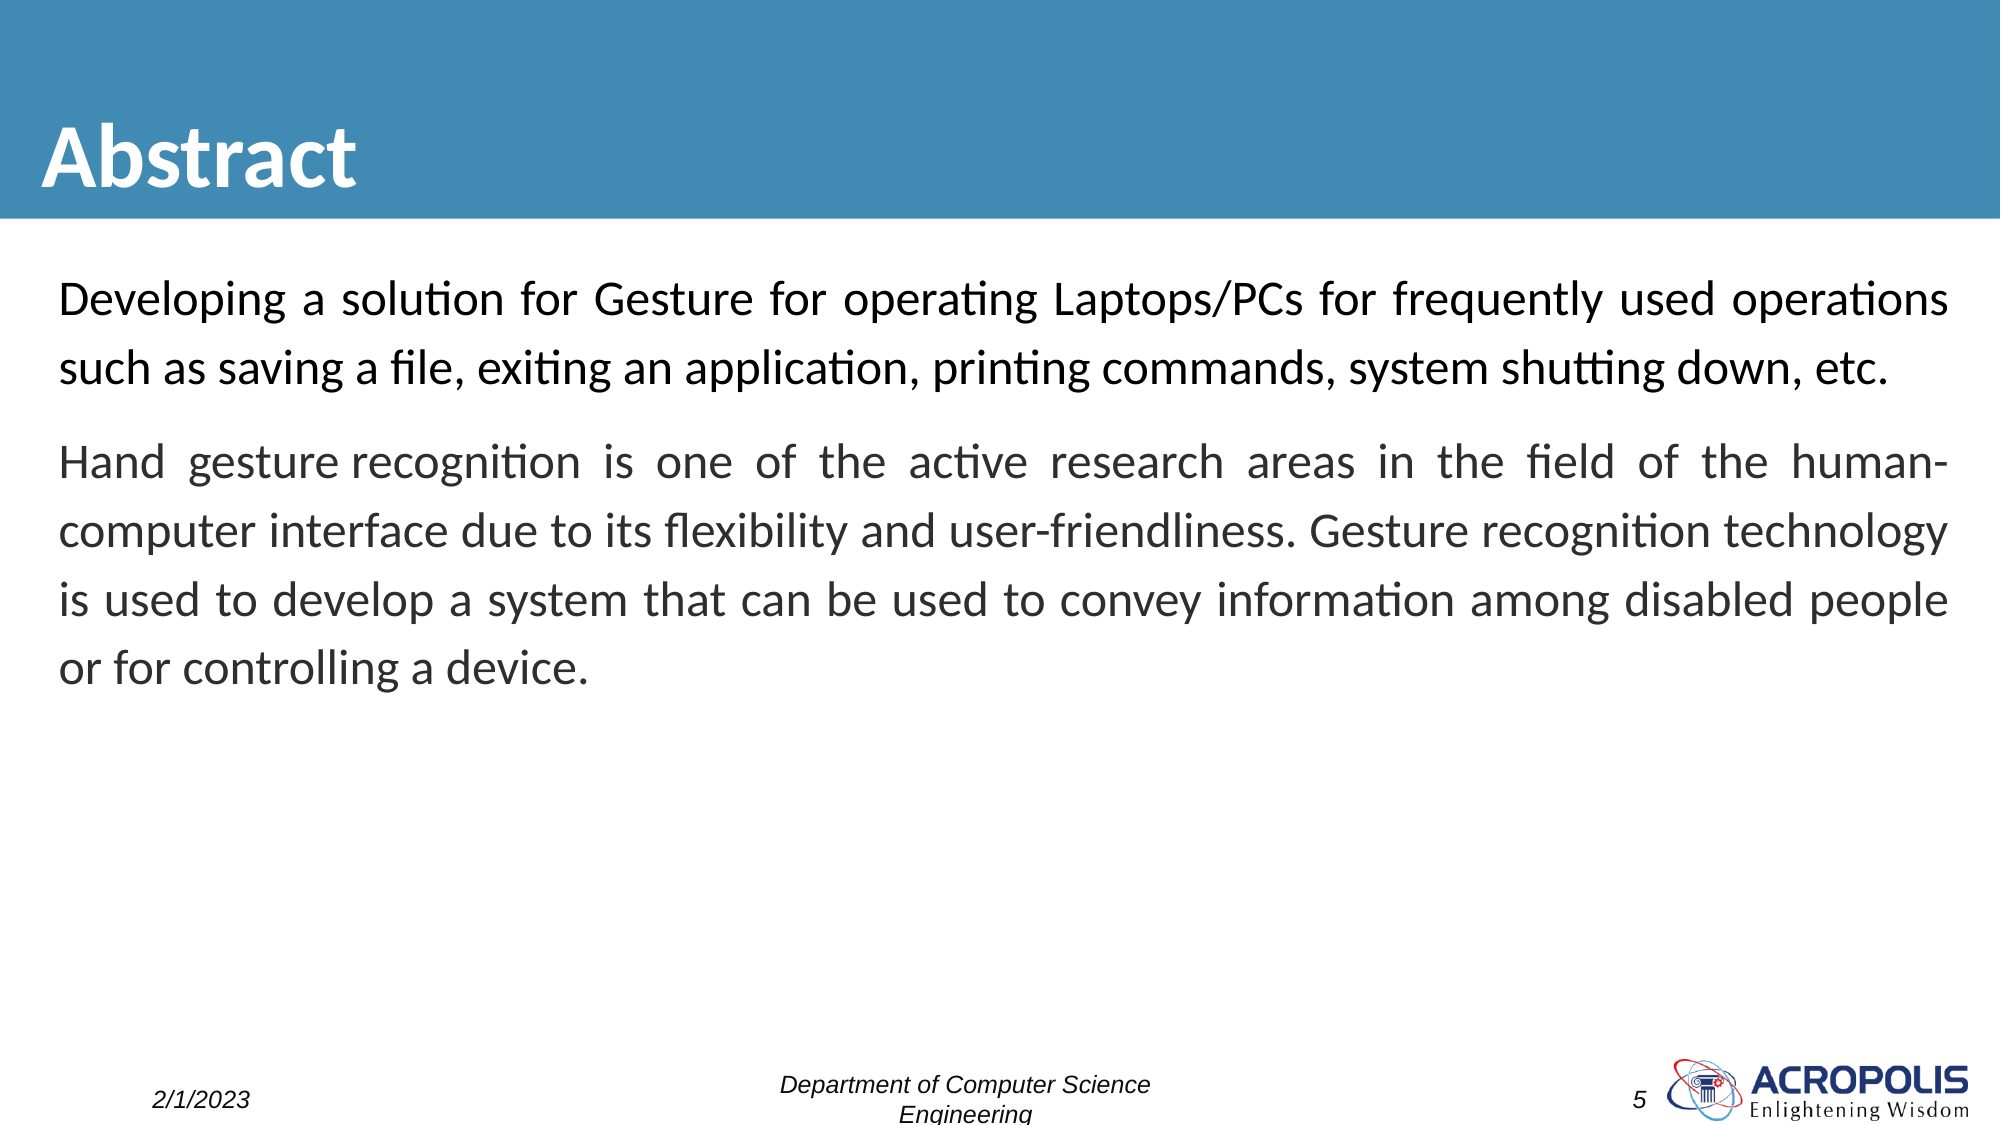

# Abstract
Developing a solution for Gesture for operating Laptops/PCs for frequently used operations such as saving a file, exiting an application, printing commands, system shutting down, etc.
Hand gesture recognition is one of the active research areas in the field of the human-computer interface due to its flexibility and user-friendliness. Gesture recognition technology is used to develop a system that can be used to convey information among disabled people or for controlling a device.

2/1/2023
Department of Computer Science Engineering
5